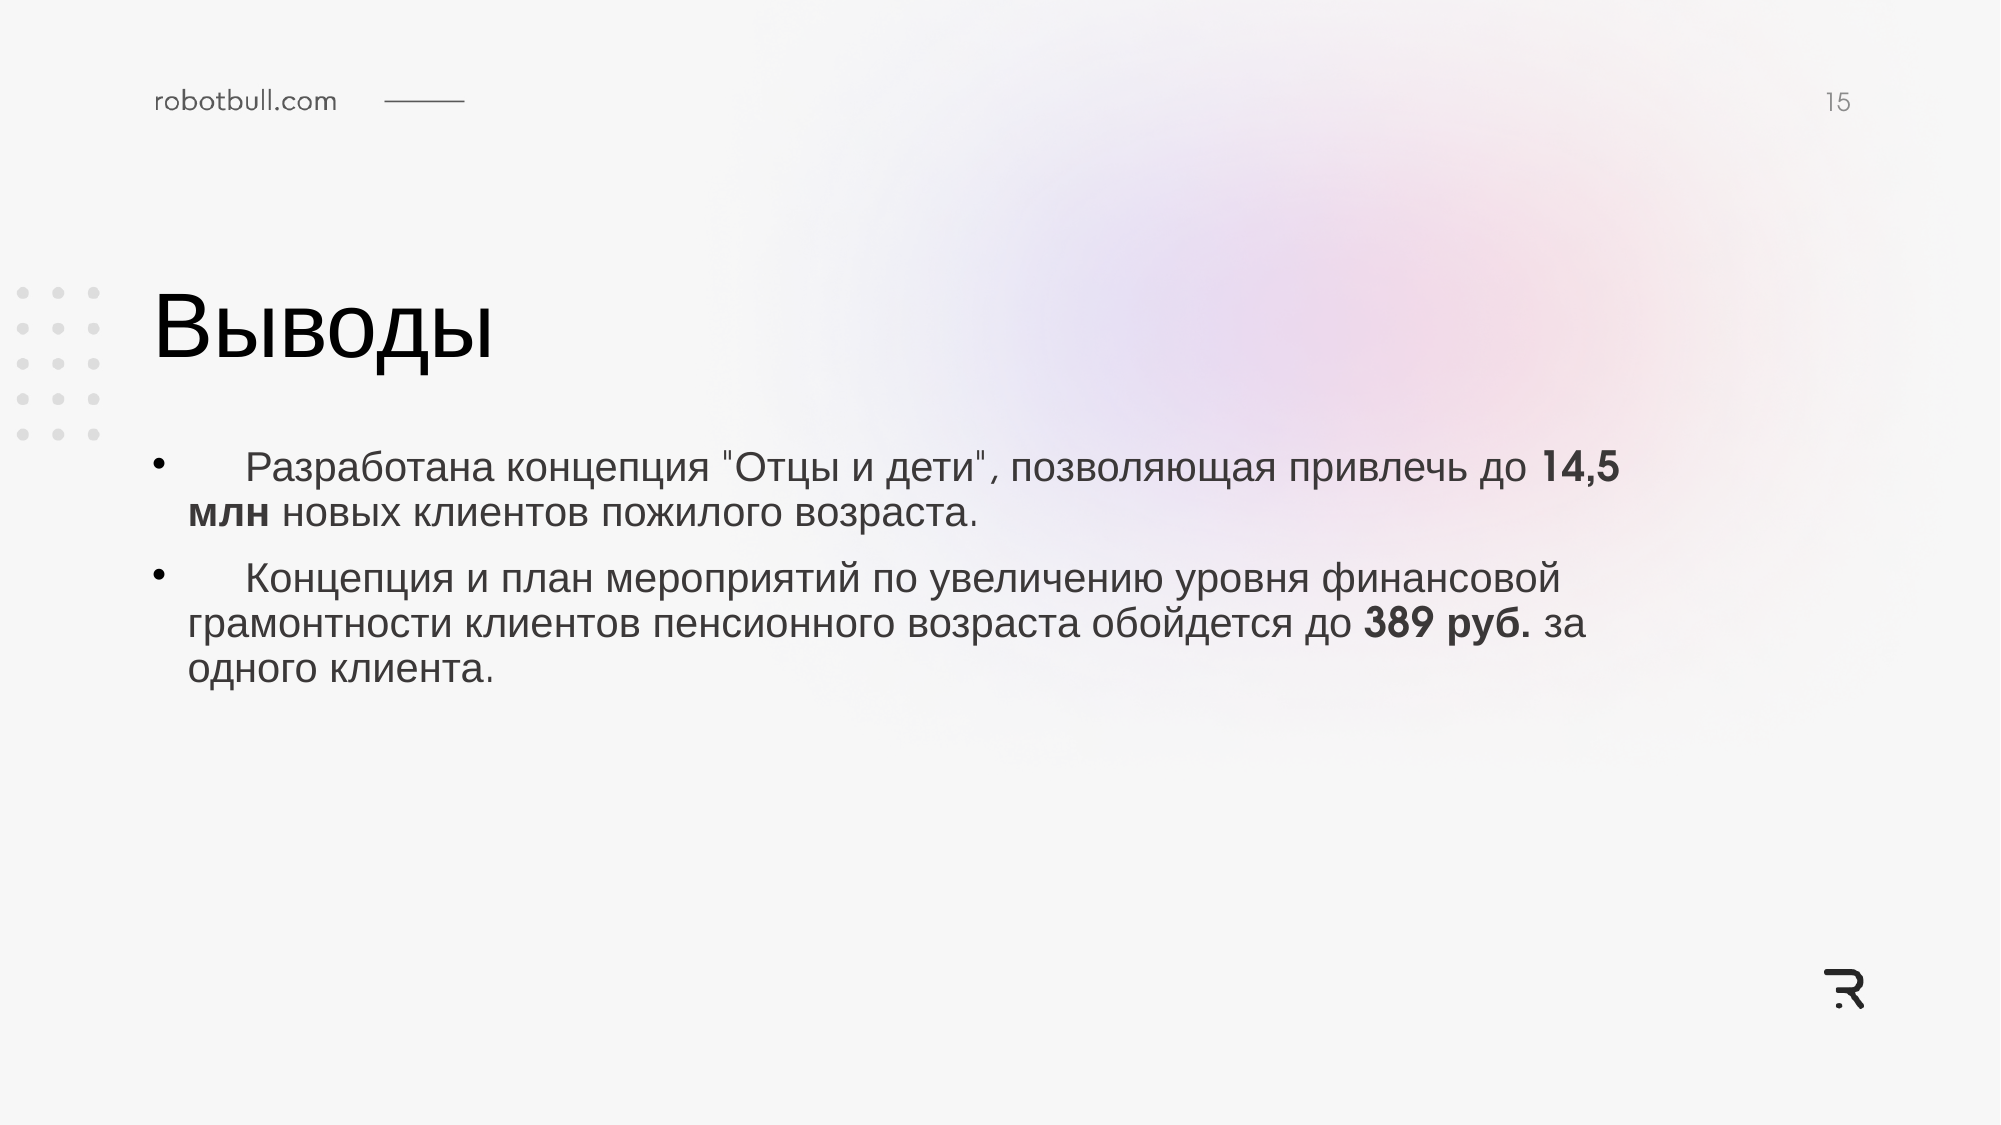

15
Выводы
     Разработана концепция "Отцы и дети", позволяющая привлечь до 14,5 млн новых клиентов пожилого возраста.
     Концепция и план мероприятий по увеличению уровня финансовой грамонтности клиентов пенсионного возраста обойдется до 389 руб. за одного клиента.